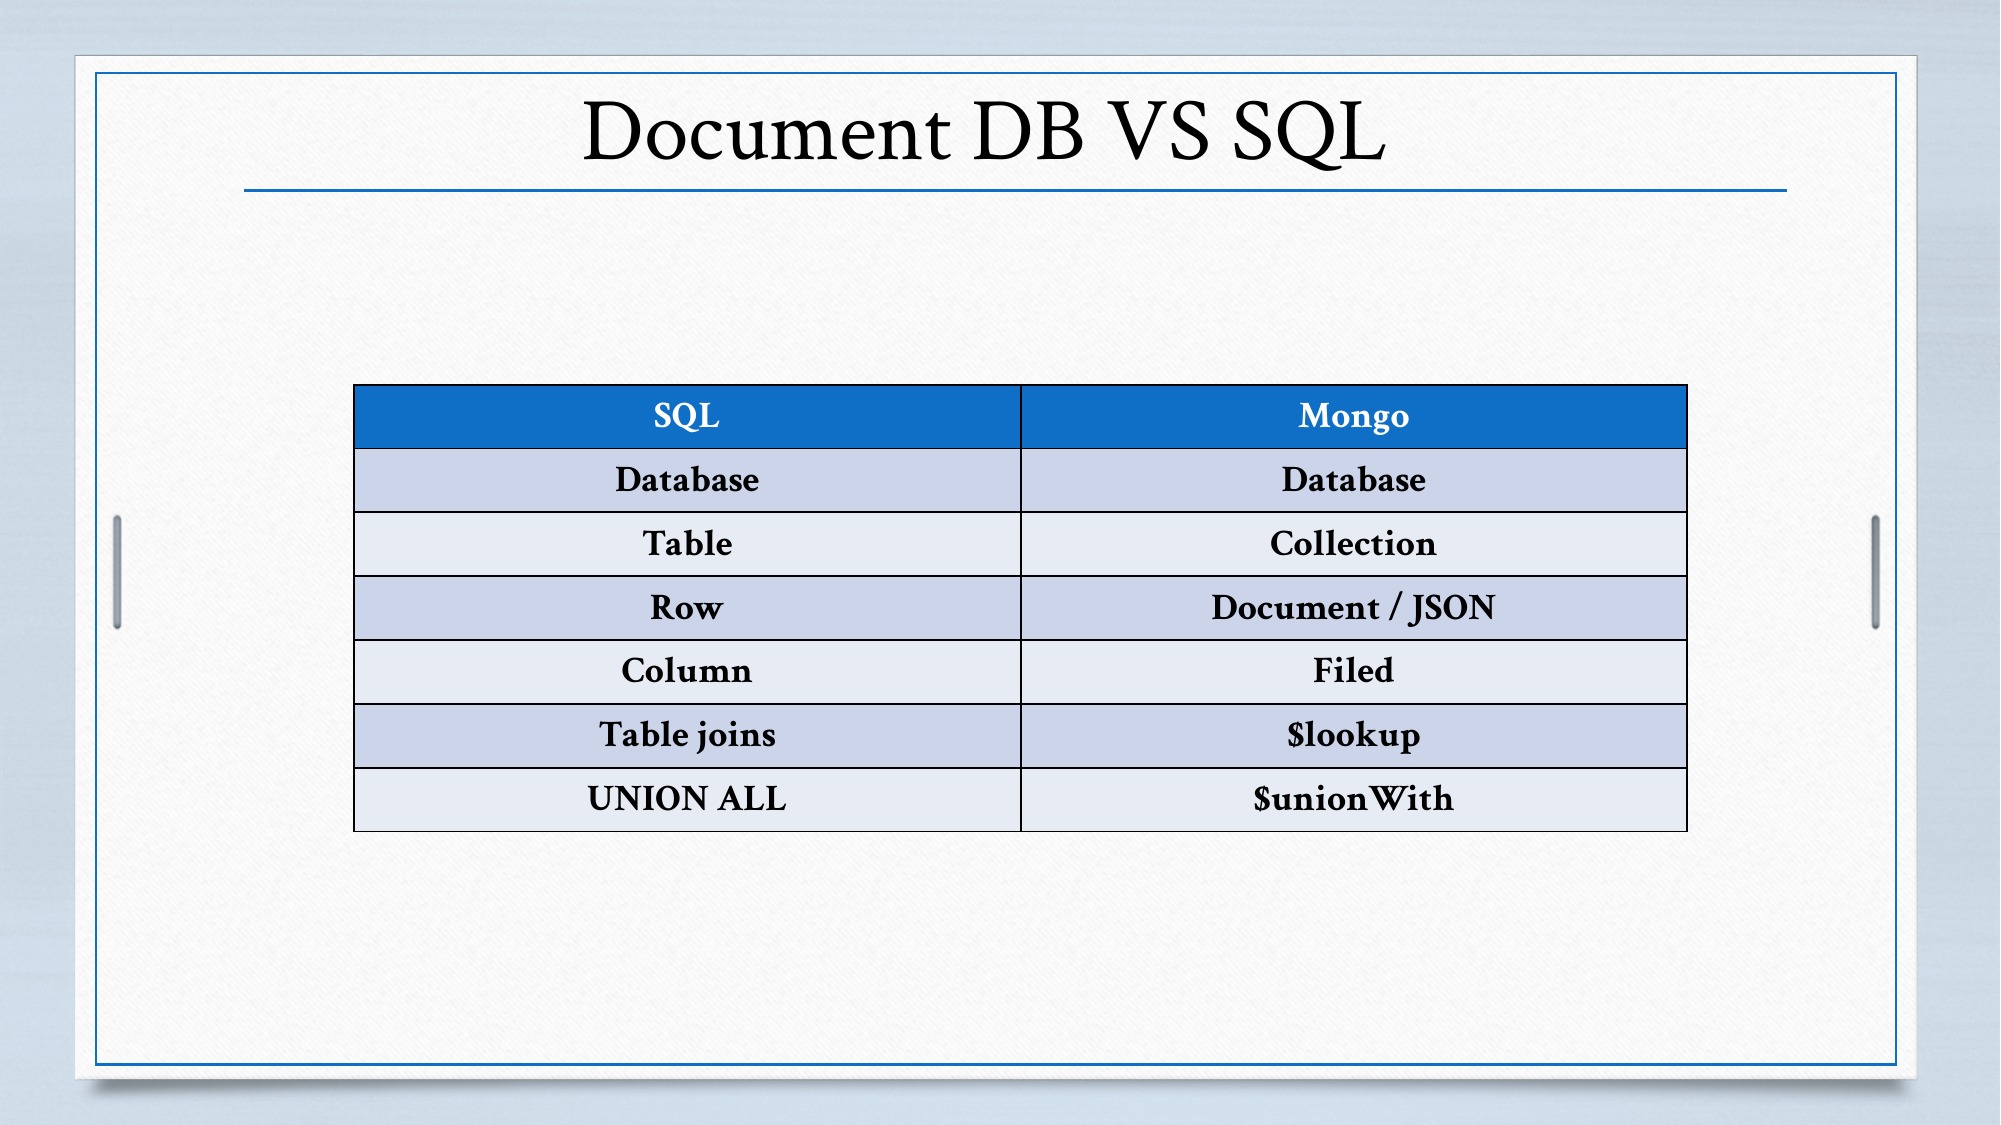

# Document DB VS SQL
| SQL | Mongo |
| --- | --- |
| Database | Database |
| Table | Collection |
| Row | Document / JSON |
| Column | Filed |
| Table joins | $lookup |
| UNION ALL | $unionWith |